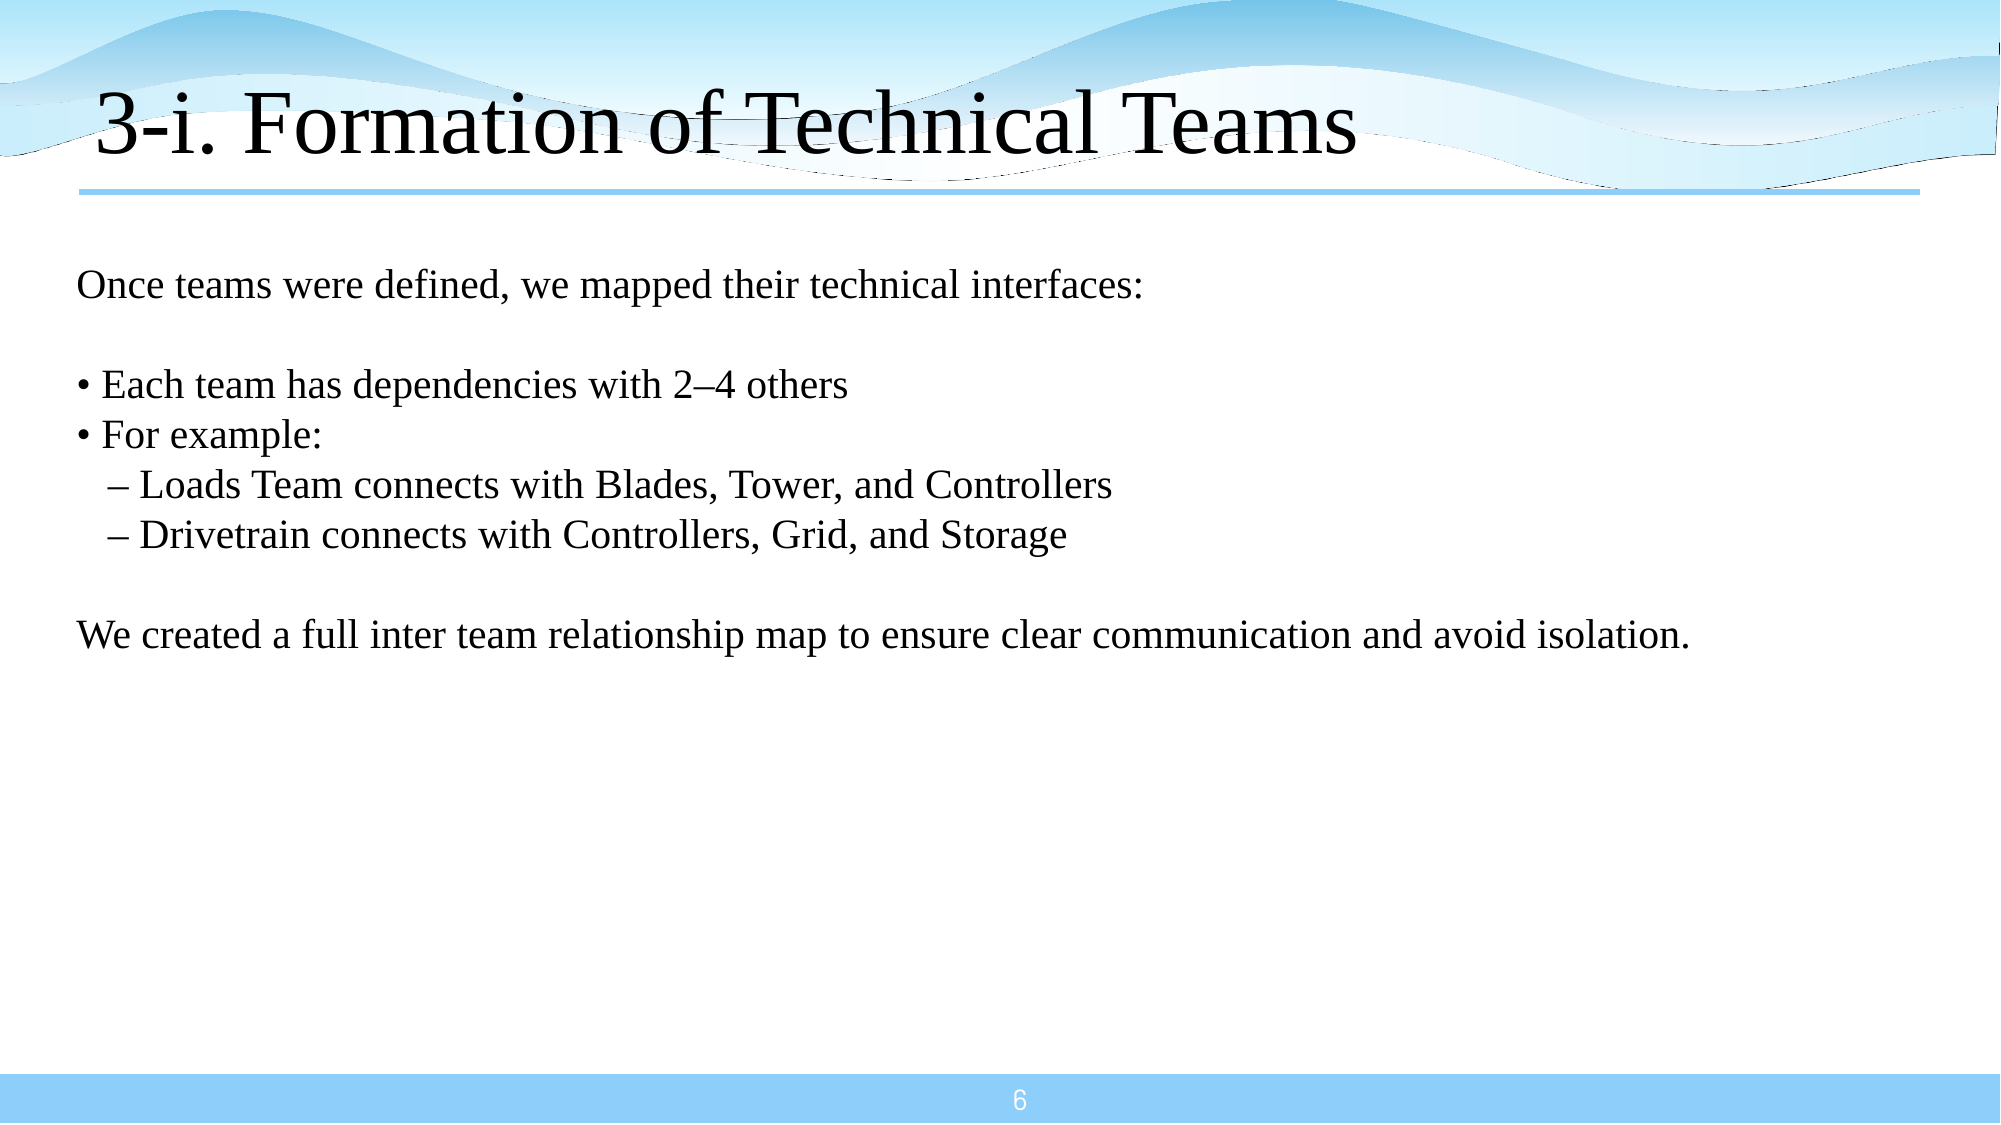

# 3-i. Formation of Technical Teams

Once teams were defined, we mapped their technical interfaces:

• Each team has dependencies with 2–4 others
• For example:
   – Loads Team connects with Blades, Tower, and Controllers
   – Drivetrain connects with Controllers, Grid, and Storage

We created a full inter team relationship map to ensure clear communication and avoid isolation.

6